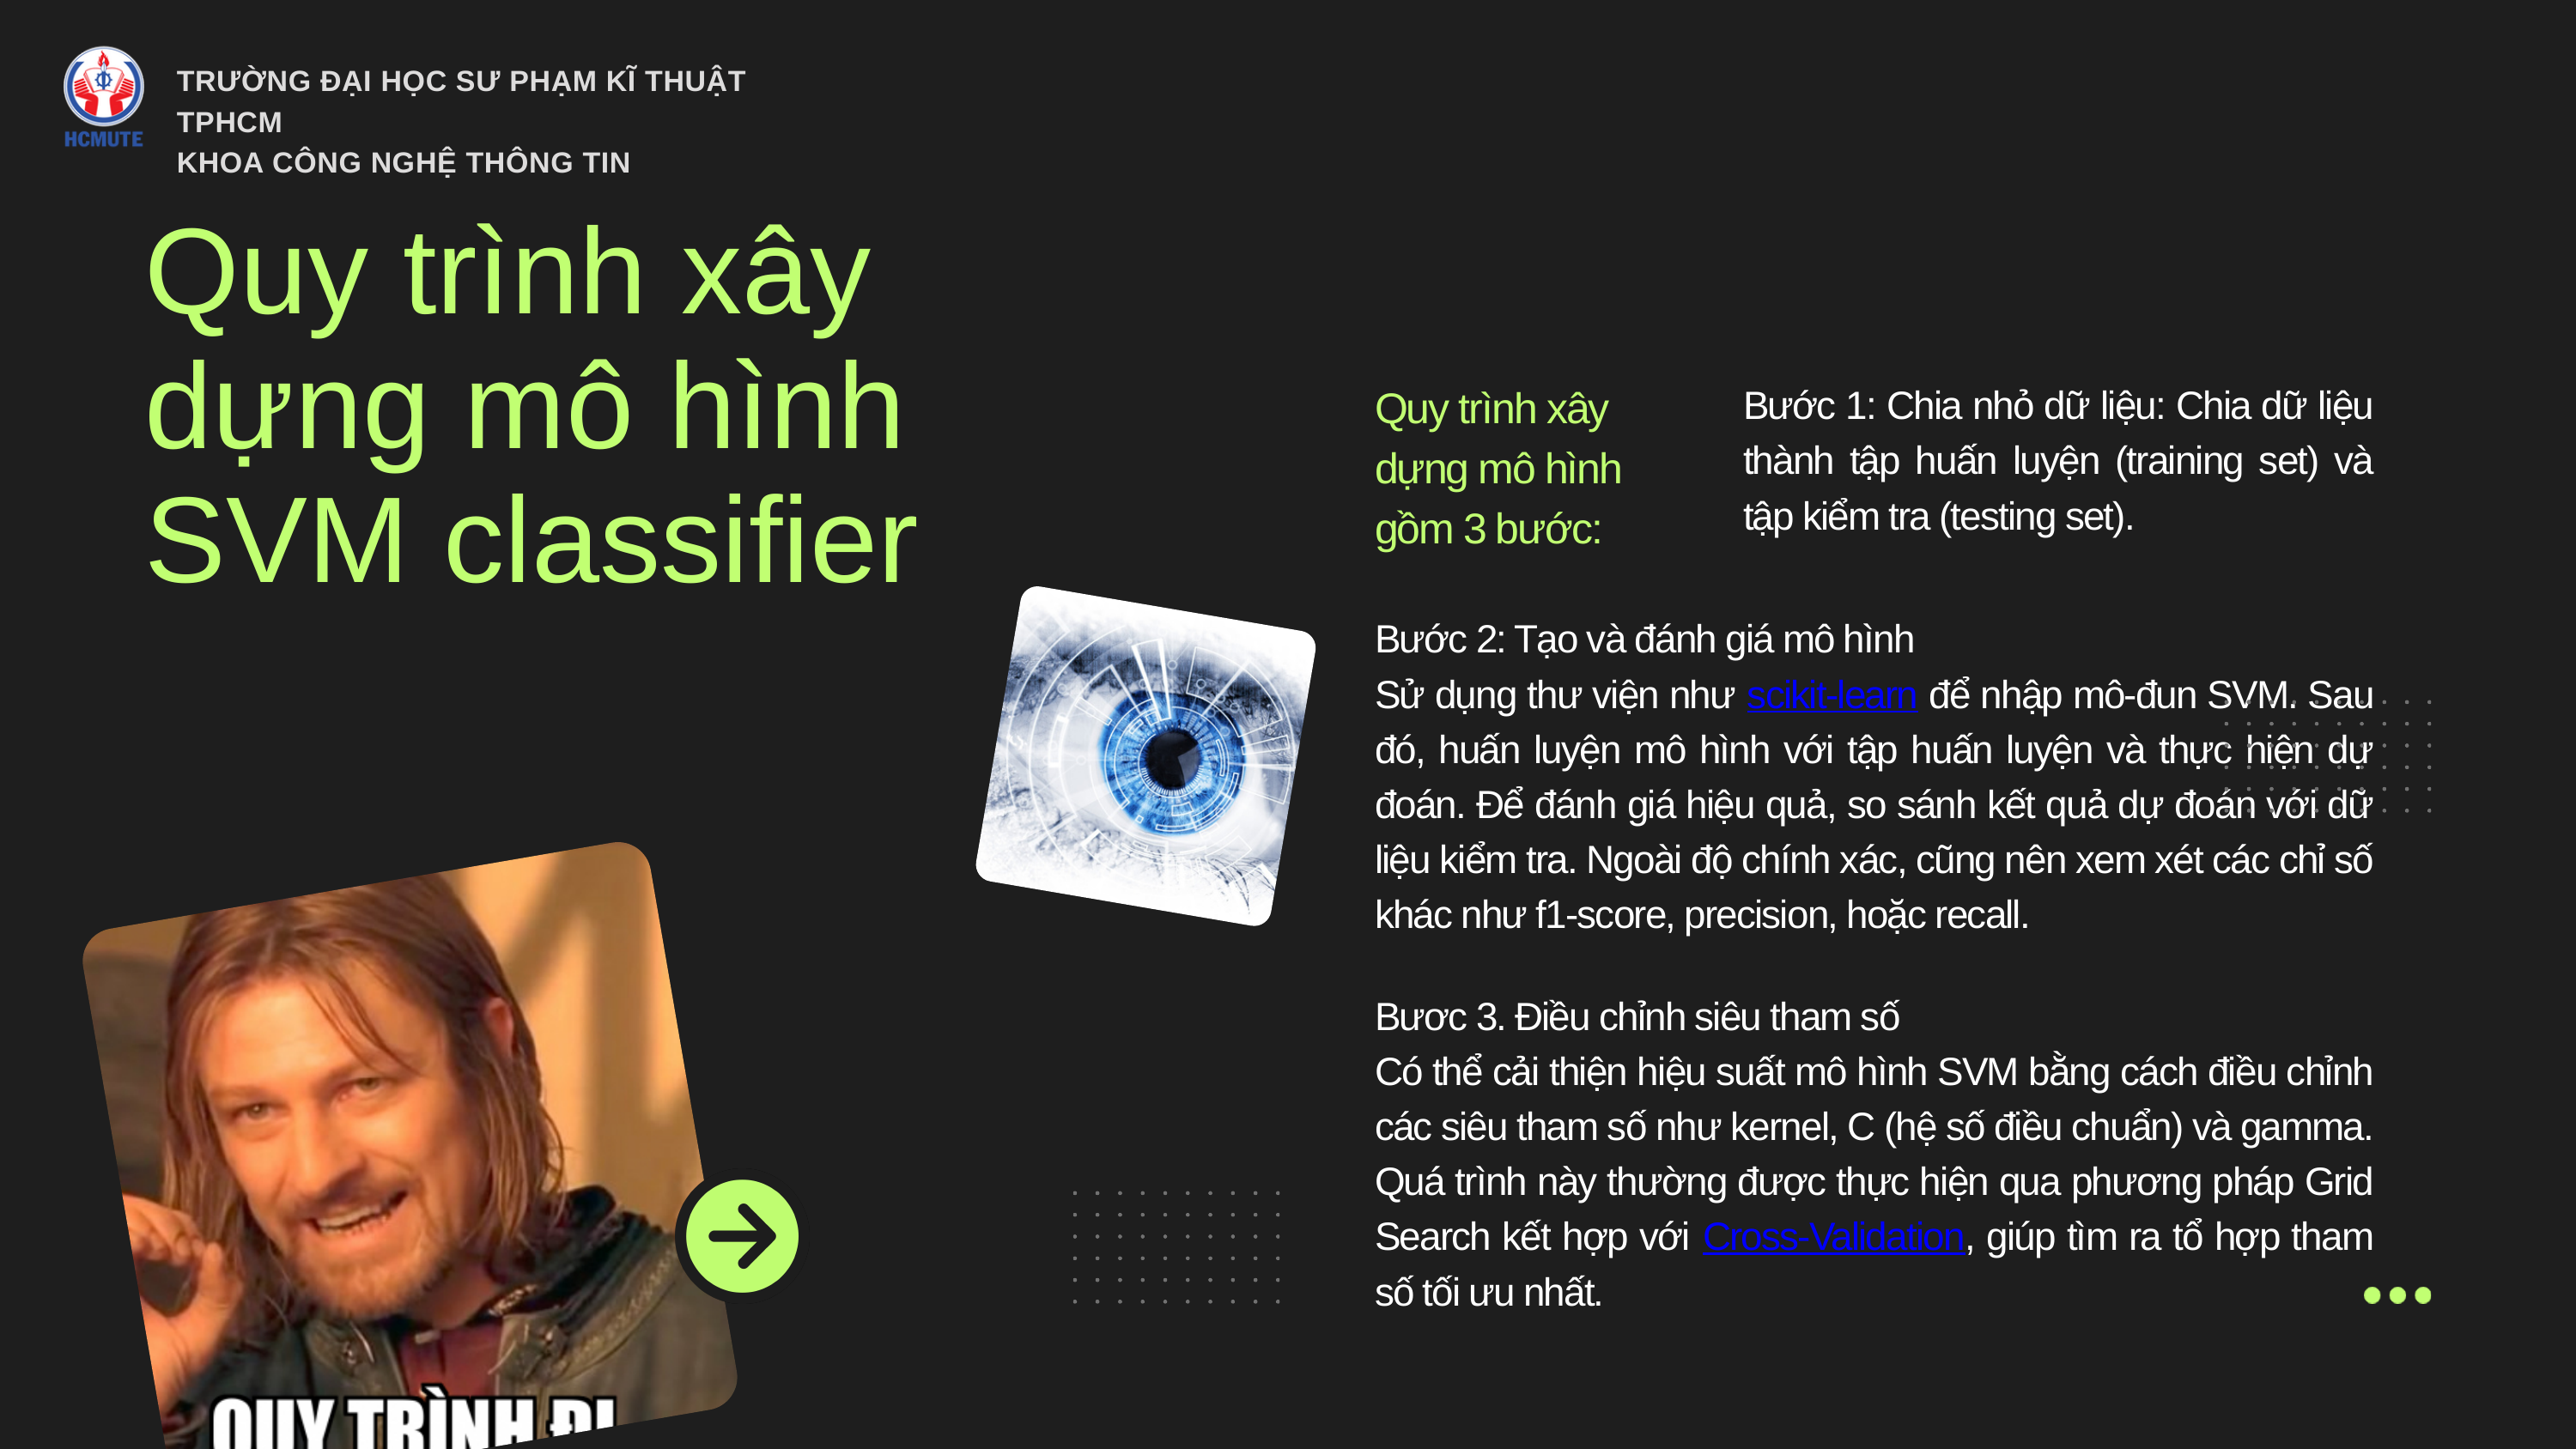

TRƯỜNG ĐẠI HỌC SƯ PHẠM KĨ THUẬT TPHCM
KHOA CÔNG NGHỆ THÔNG TIN
Quy trình xây dựng mô hình SVM classifier

Quy trình xây dựng mô hình gồm 3 bước:
Bước 1: Chia nhỏ dữ liệu: Chia dữ liệu thành tập huấn luyện (training set) và tập kiểm tra (testing set).

Bước 2: Tạo và đánh giá mô hình
Sử dụng thư viện như scikit-learn để nhập mô-đun SVM. Sau đó, huấn luyện mô hình với tập huấn luyện và thực hiện dự đoán. Để đánh giá hiệu quả, so sánh kết quả dự đoán với dữ liệu kiểm tra. Ngoài độ chính xác, cũng nên xem xét các chỉ số khác như f1-score, precision, hoặc recall.

Bươc 3. Điều chỉnh siêu tham số
Có thể cải thiện hiệu suất mô hình SVM bằng cách điều chỉnh các siêu tham số như kernel, C (hệ số điều chuẩn) và gamma. Quá trình này thường được thực hiện qua phương pháp Grid Search kết hợp với Cross-Validation, giúp tìm ra tổ hợp tham số tối ưu nhất.